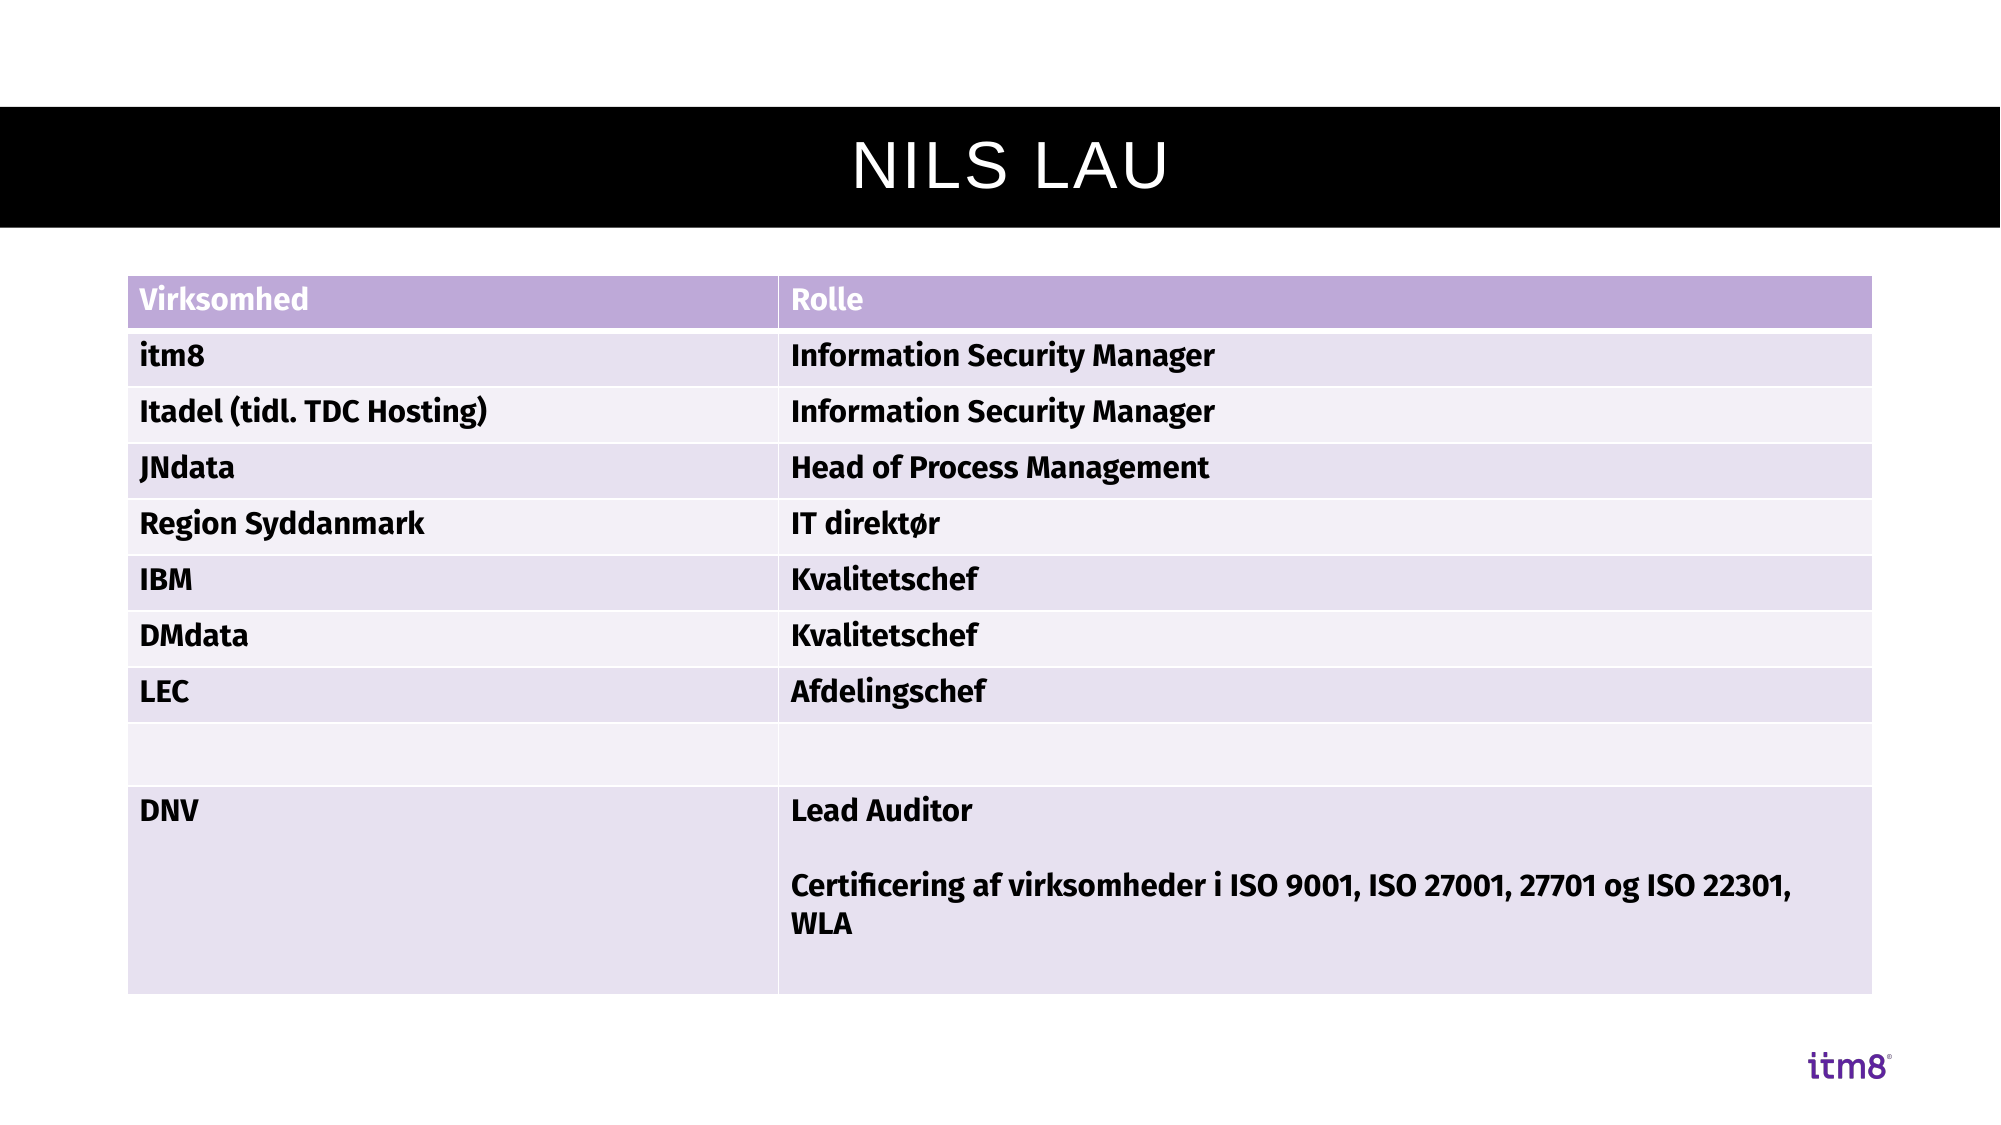

# Nils Lau

| Virksomhed | Rolle |
| --- | --- |
| itm8 | Information Security Manager |
| Itadel (tidl. TDC Hosting) | Information Security Manager |
| JNdata | Head of Process Management |
| Region Syddanmark | IT direktør |
| IBM | Kvalitetschef |
| DMdata | Kvalitetschef |
| LEC | Afdelingschef |
|  |  |
| DNV | Lead Auditor Certificering af virksomheder i ISO 9001, ISO 27001, 27701 og ISO 22301, WLA |